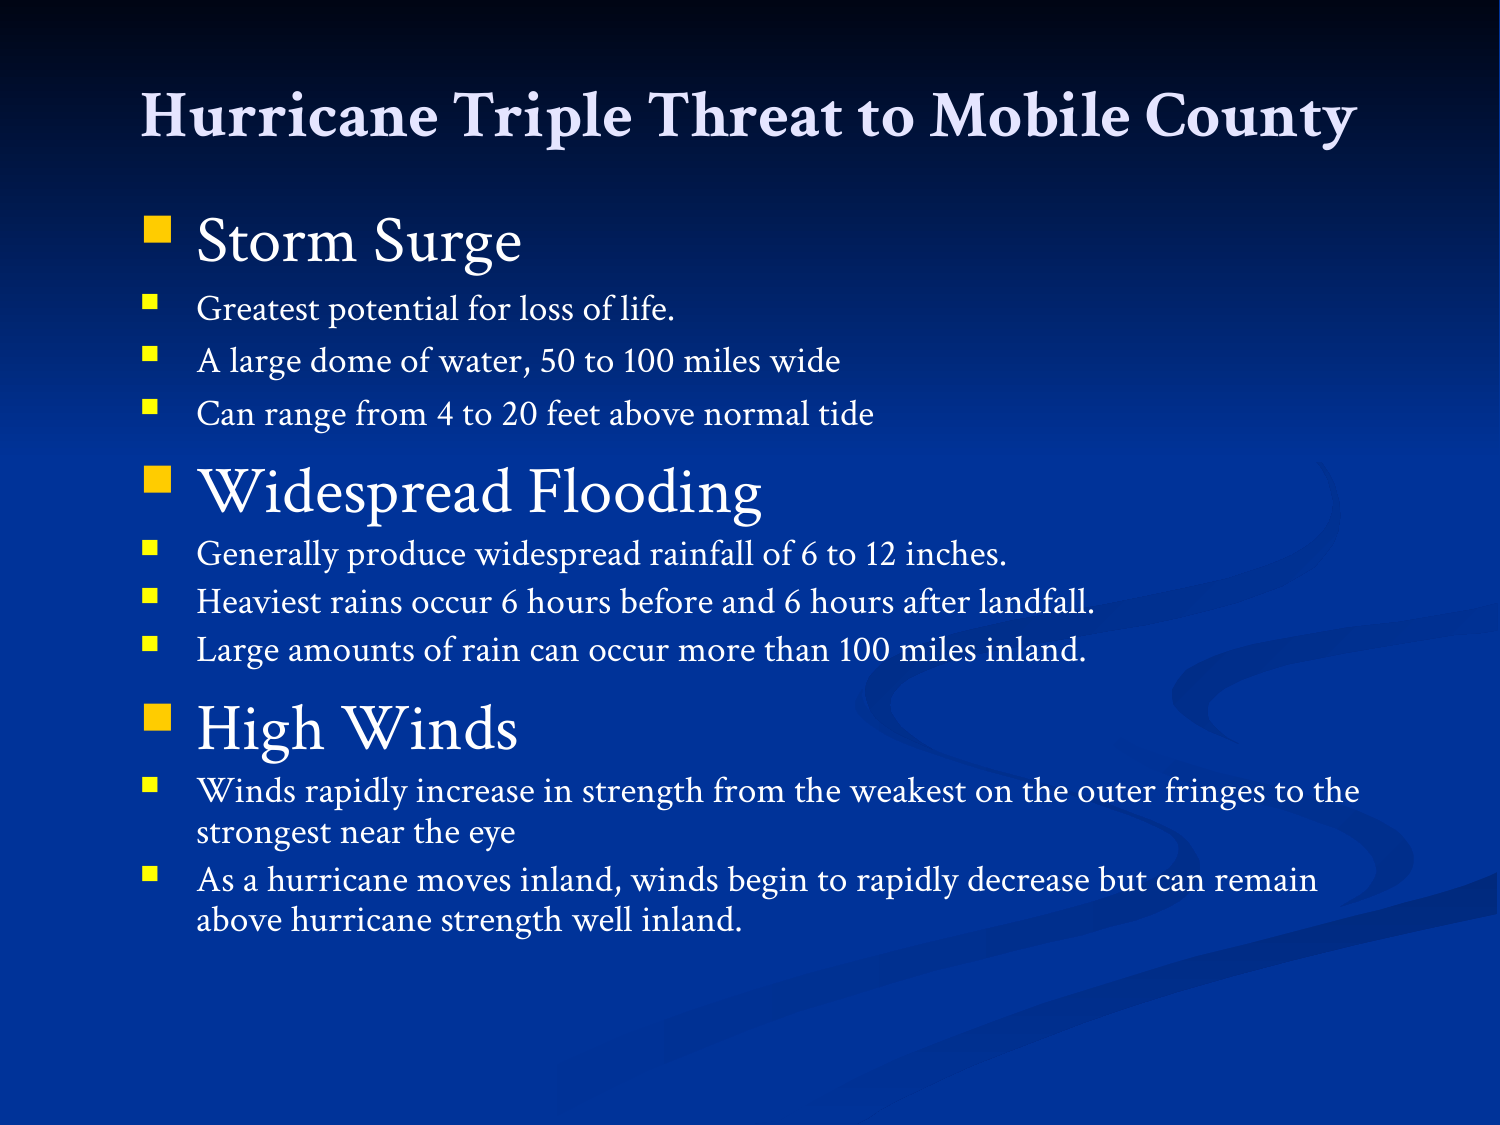

# Hurricane Triple Threat to Mobile County
Storm Surge
Greatest potential for loss of life.
A large dome of water, 50 to 100 miles wide
Can range from 4 to 20 feet above normal tide
Widespread Flooding
Generally produce widespread rainfall of 6 to 12 inches.
Heaviest rains occur 6 hours before and 6 hours after landfall.
Large amounts of rain can occur more than 100 miles inland.
High Winds
Winds rapidly increase in strength from the weakest on the outer fringes to the strongest near the eye
As a hurricane moves inland, winds begin to rapidly decrease but can remain above hurricane strength well inland.